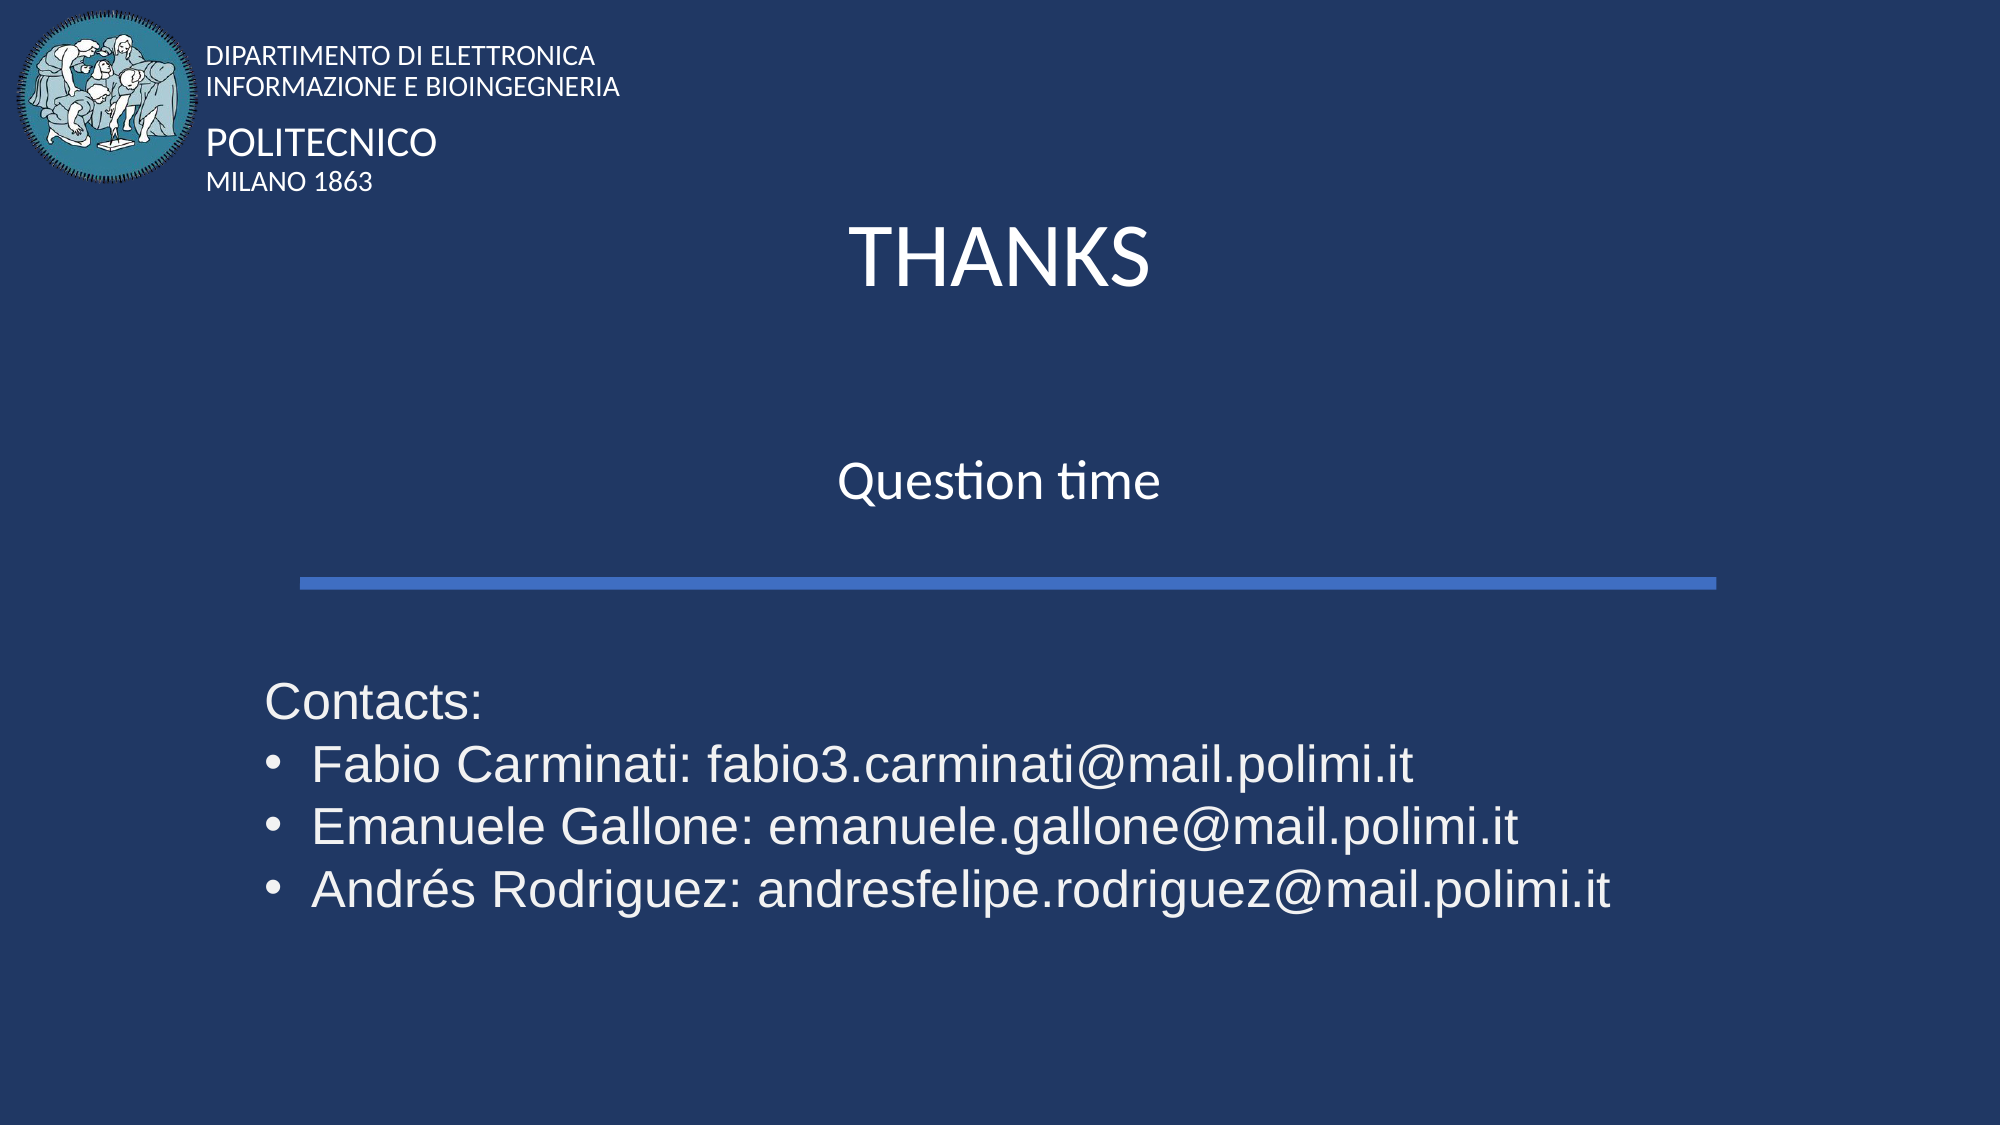

THANKS

Question time
Contacts:
Fabio Carminati: fabio3.carminati@mail.polimi.it
Emanuele Gallone: emanuele.gallone@mail.polimi.it
Andrés Rodriguez: andresfelipe.rodriguez@mail.polimi.it